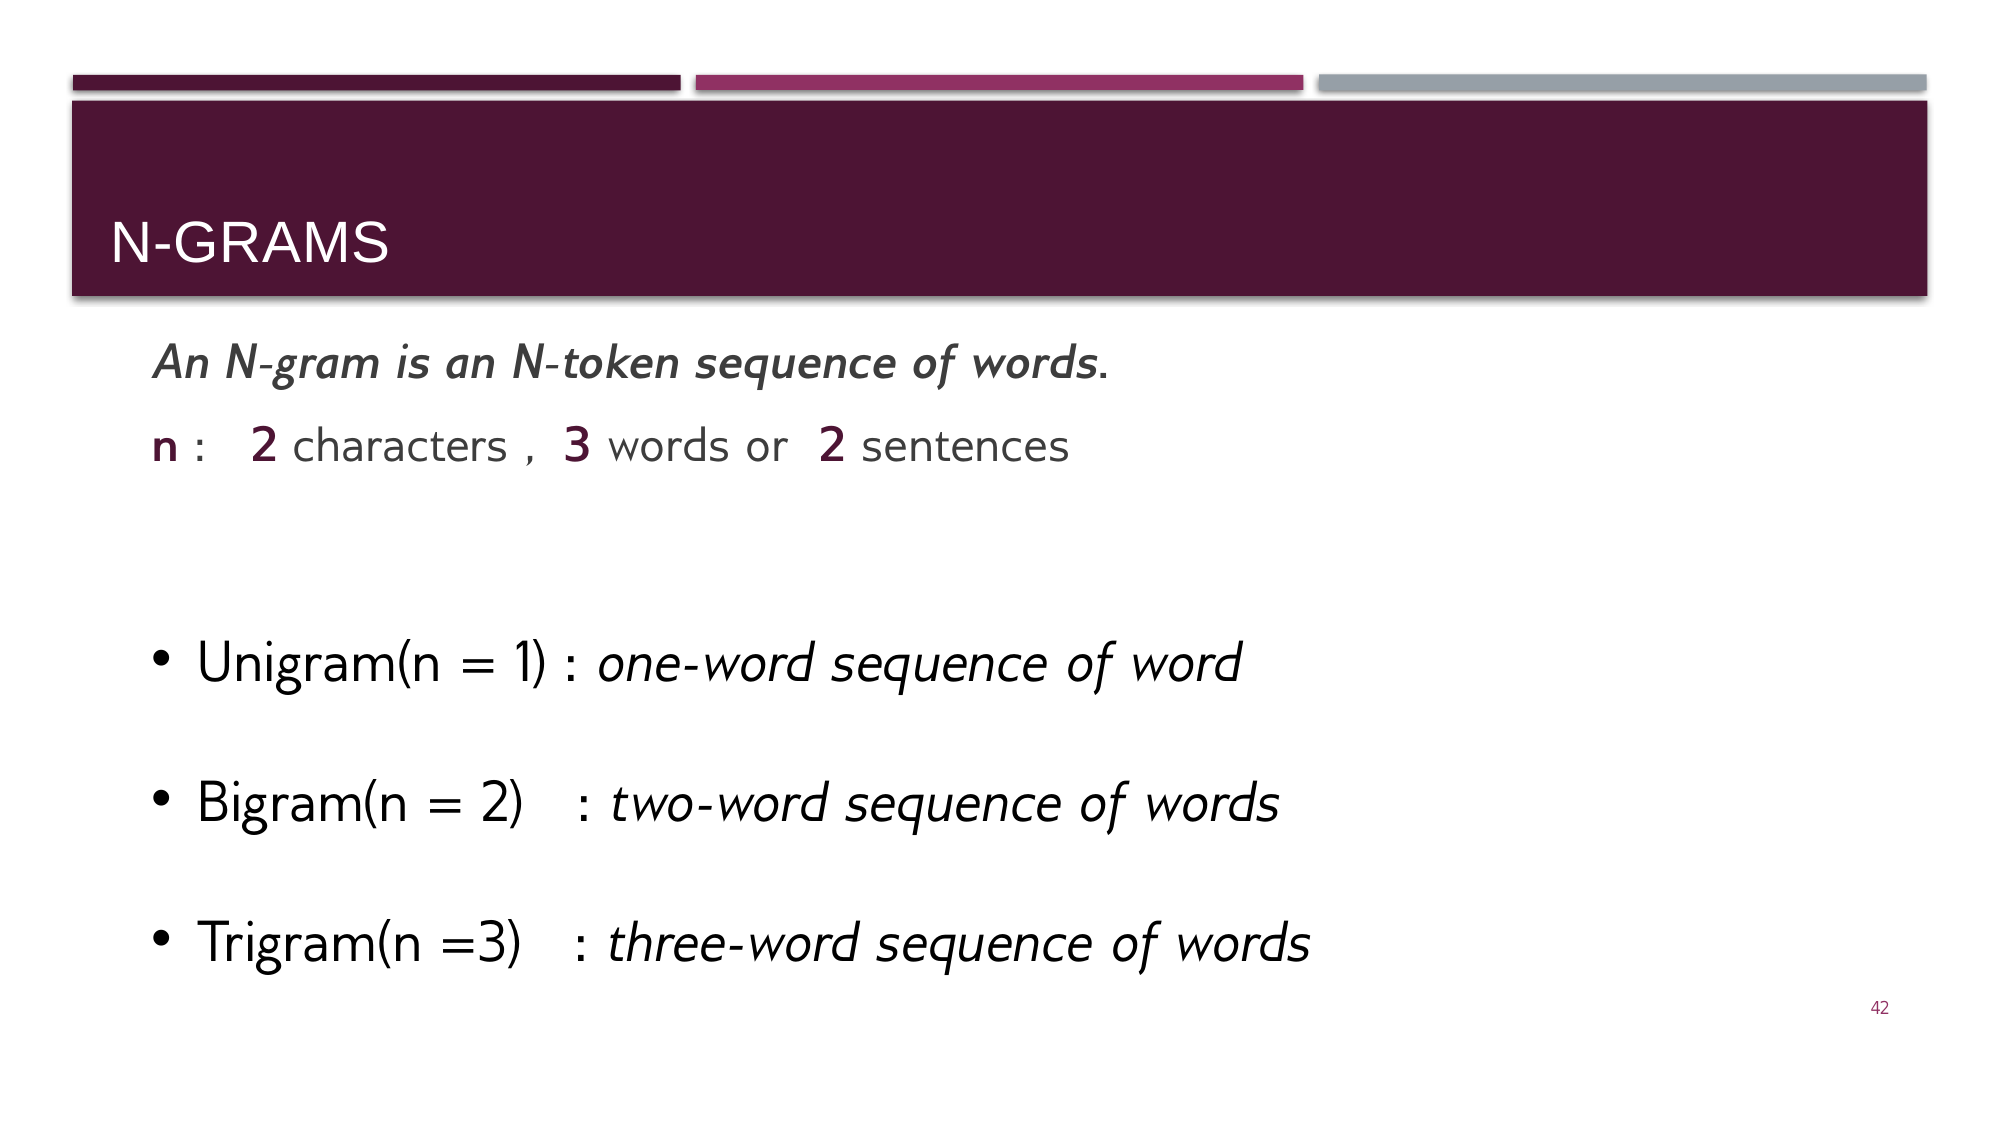

# N-grams
An N-gram is an N-token sequence of words.
n :   2 characters ,  3 words or  2 sentences
Unigram(n = 1) : one-word sequence of word

Bigram(n = 2)   : two-word sequence of words

Trigram(n =3)   : three-word sequence of words
42